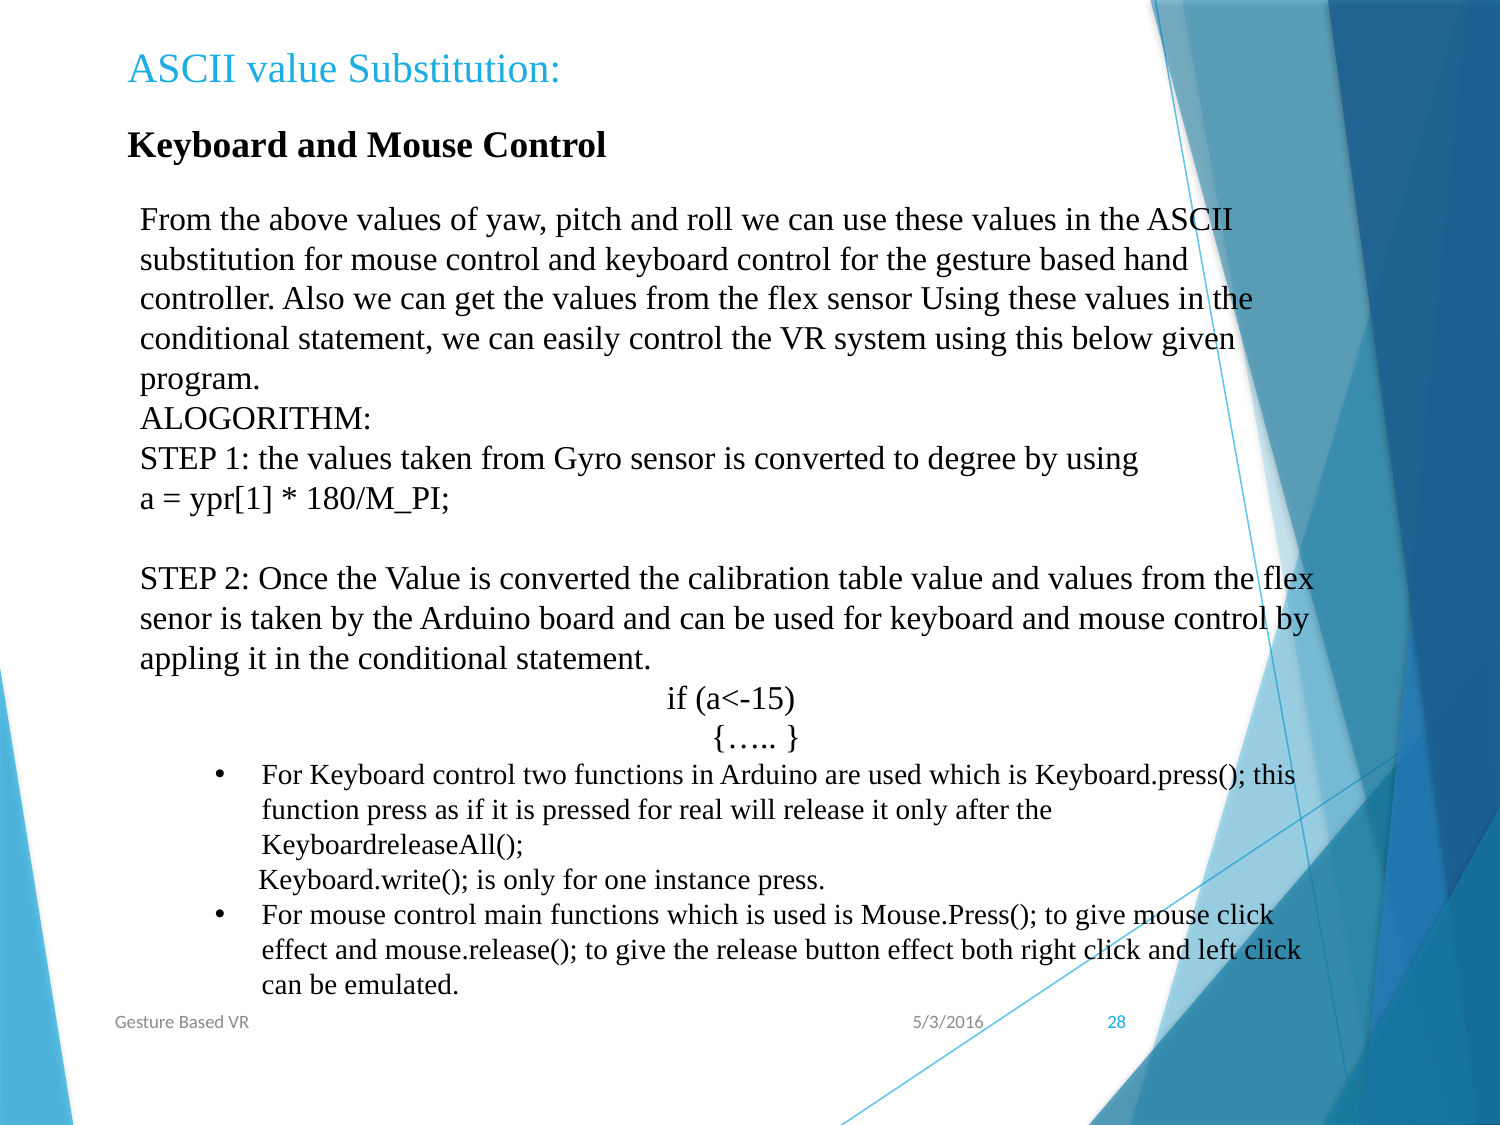

ASCII value Substitution:
Keyboard and Mouse Control
From the above values of yaw, pitch and roll we can use these values in the ASCII substitution for mouse control and keyboard control for the gesture based hand controller. Also we can get the values from the flex sensor Using these values in the conditional statement, we can easily control the VR system using this below given program.
ALOGORITHM:
STEP 1: the values taken from Gyro sensor is converted to degree by using
a = ypr[1] * 180/M_PI;

STEP 2: Once the Value is converted the calibration table value and values from the flex senor is taken by the Arduino board and can be used for keyboard and mouse control by appling it in the conditional statement.
if (a<-15)
      {….. }
For Keyboard control two functions in Arduino are used which is Keyboard.press(); this function press as if it is pressed for real will release it only after the KeyboardreleaseAll();
      Keyboard.write(); is only for one instance press.
For mouse control main functions which is used is Mouse.Press(); to give mouse click effect and mouse.release(); to give the release button effect both right click and left click can be emulated.

Gesture Based VR
5/3/2016
28